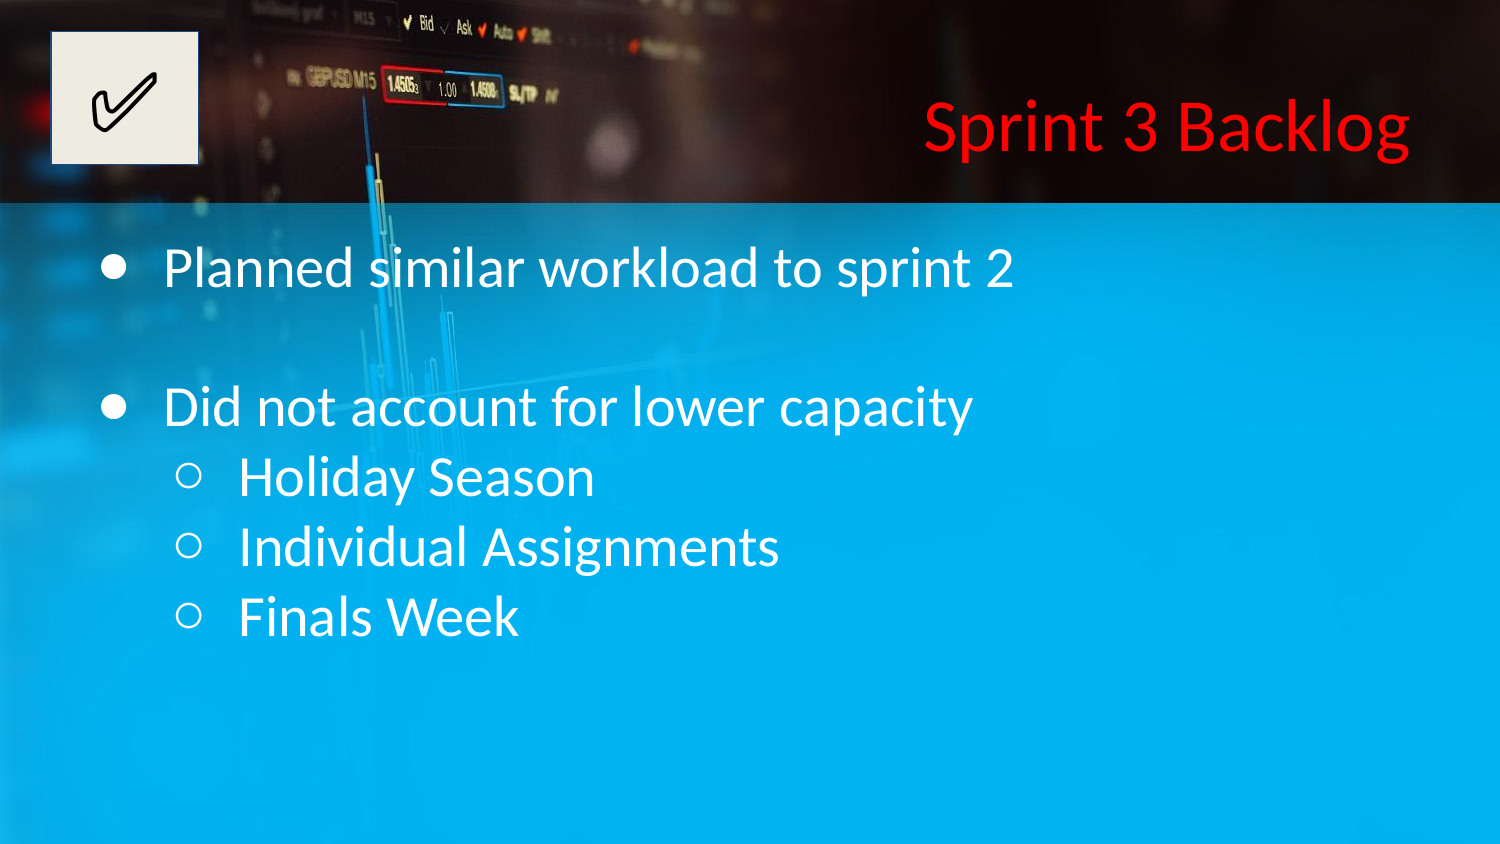

✅
# Sprint 3 Backlog
Planned similar workload to sprint 2

Did not account for lower capacity
Holiday Season
Individual Assignments
Finals Week